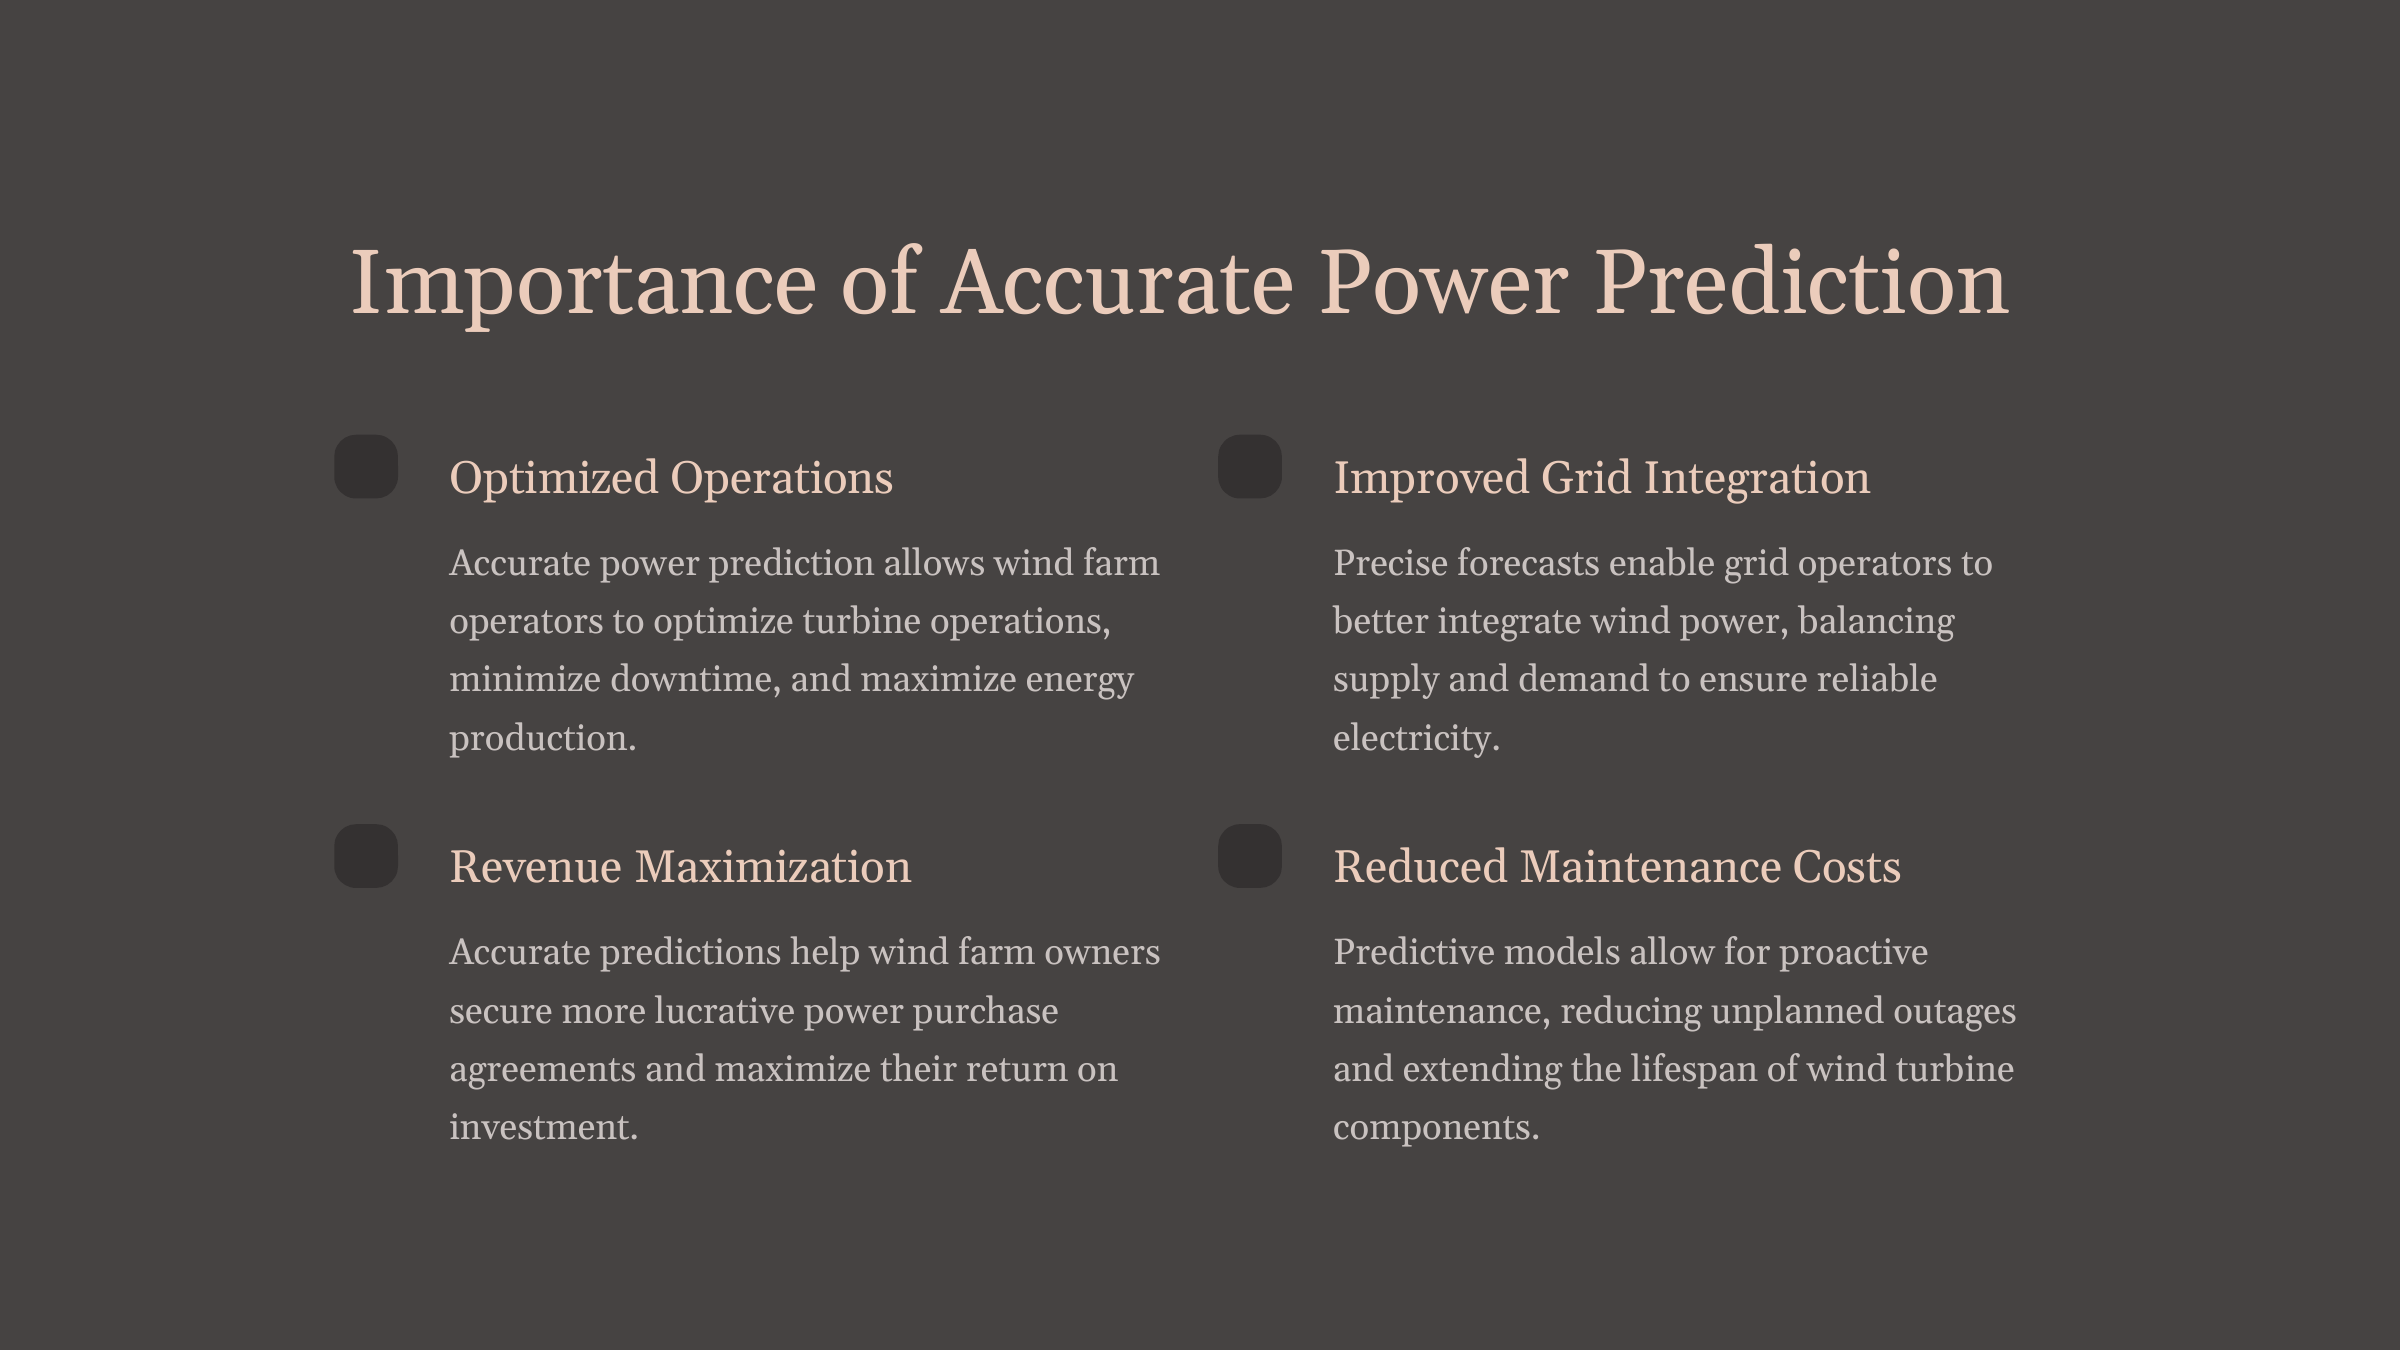

Importance of Accurate Power Prediction

Optimized Operations
Improved Grid Integration
Accurate power prediction allows wind farm operators to optimize turbine operations, minimize downtime, and maximize energy production.
Precise forecasts enable grid operators to better integrate wind power, balancing supply and demand to ensure reliable electricity.

Revenue Maximization
Reduced Maintenance Costs
Accurate predictions help wind farm owners secure more lucrative power purchase agreements and maximize their return on investment.
Predictive models allow for proactive maintenance, reducing unplanned outages and extending the lifespan of wind turbine components.